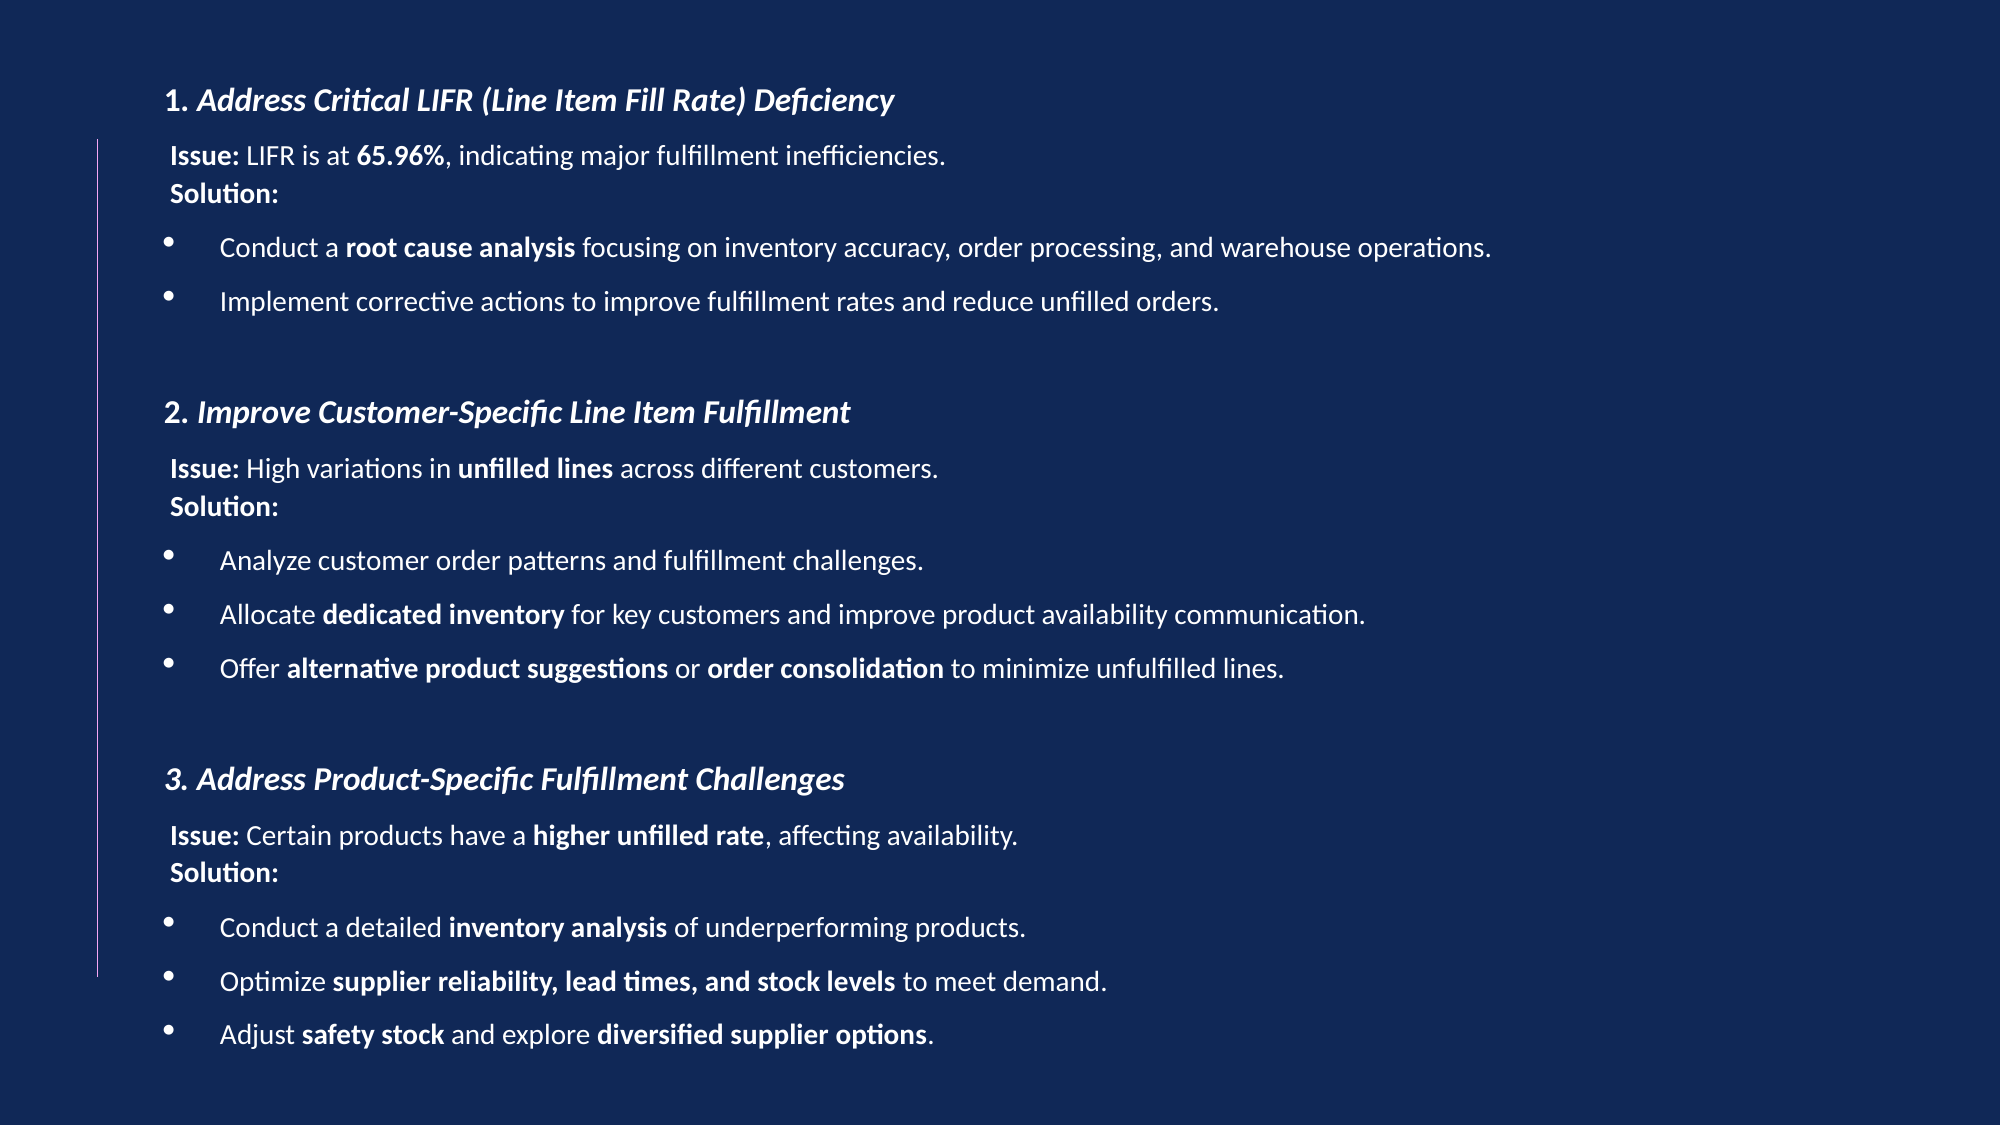

1. Address Critical LIFR (Line Item Fill Rate) Deficiency
 Issue: LIFR is at 65.96%, indicating major fulfillment inefficiencies.
 Solution:
Conduct a root cause analysis focusing on inventory accuracy, order processing, and warehouse operations.
Implement corrective actions to improve fulfillment rates and reduce unfilled orders.

2. Improve Customer-Specific Line Item Fulfillment
 Issue: High variations in unfilled lines across different customers.
 Solution:
Analyze customer order patterns and fulfillment challenges.
Allocate dedicated inventory for key customers and improve product availability communication.
Offer alternative product suggestions or order consolidation to minimize unfulfilled lines.

3. Address Product-Specific Fulfillment Challenges
 Issue: Certain products have a higher unfilled rate, affecting availability.
 Solution:
Conduct a detailed inventory analysis of underperforming products.
Optimize supplier reliability, lead times, and stock levels to meet demand.
Adjust safety stock and explore diversified supplier options.